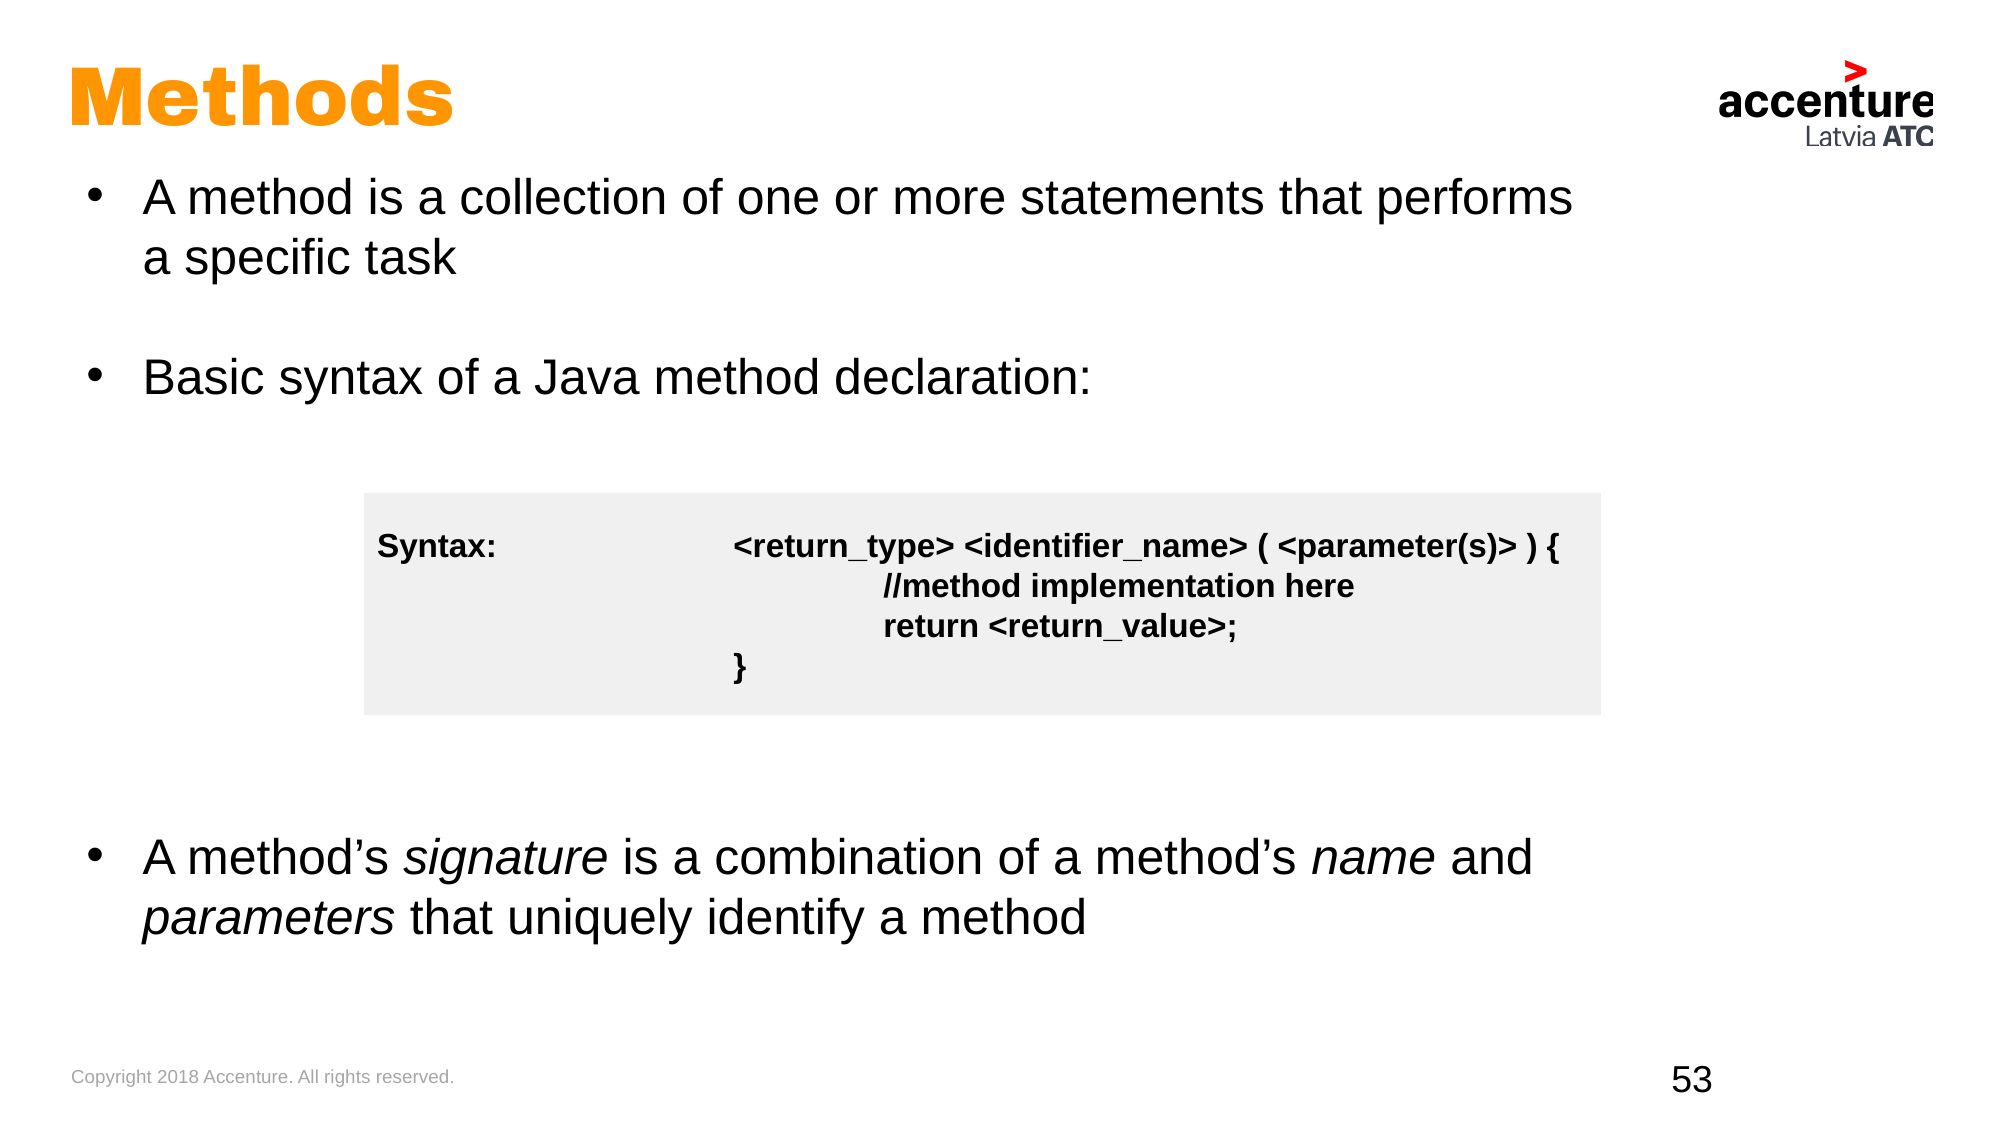

Methods
A method is a collection of one or more statements that performs a specific task

Basic syntax of a Java method declaration:

A method’s signature is a combination of a method’s name and parameters that uniquely identify a method

Syntax:		<return_type> <identifier_name> ( <parameter(s)> ) {
				//method implementation here
				return <return_value>;
			}
53